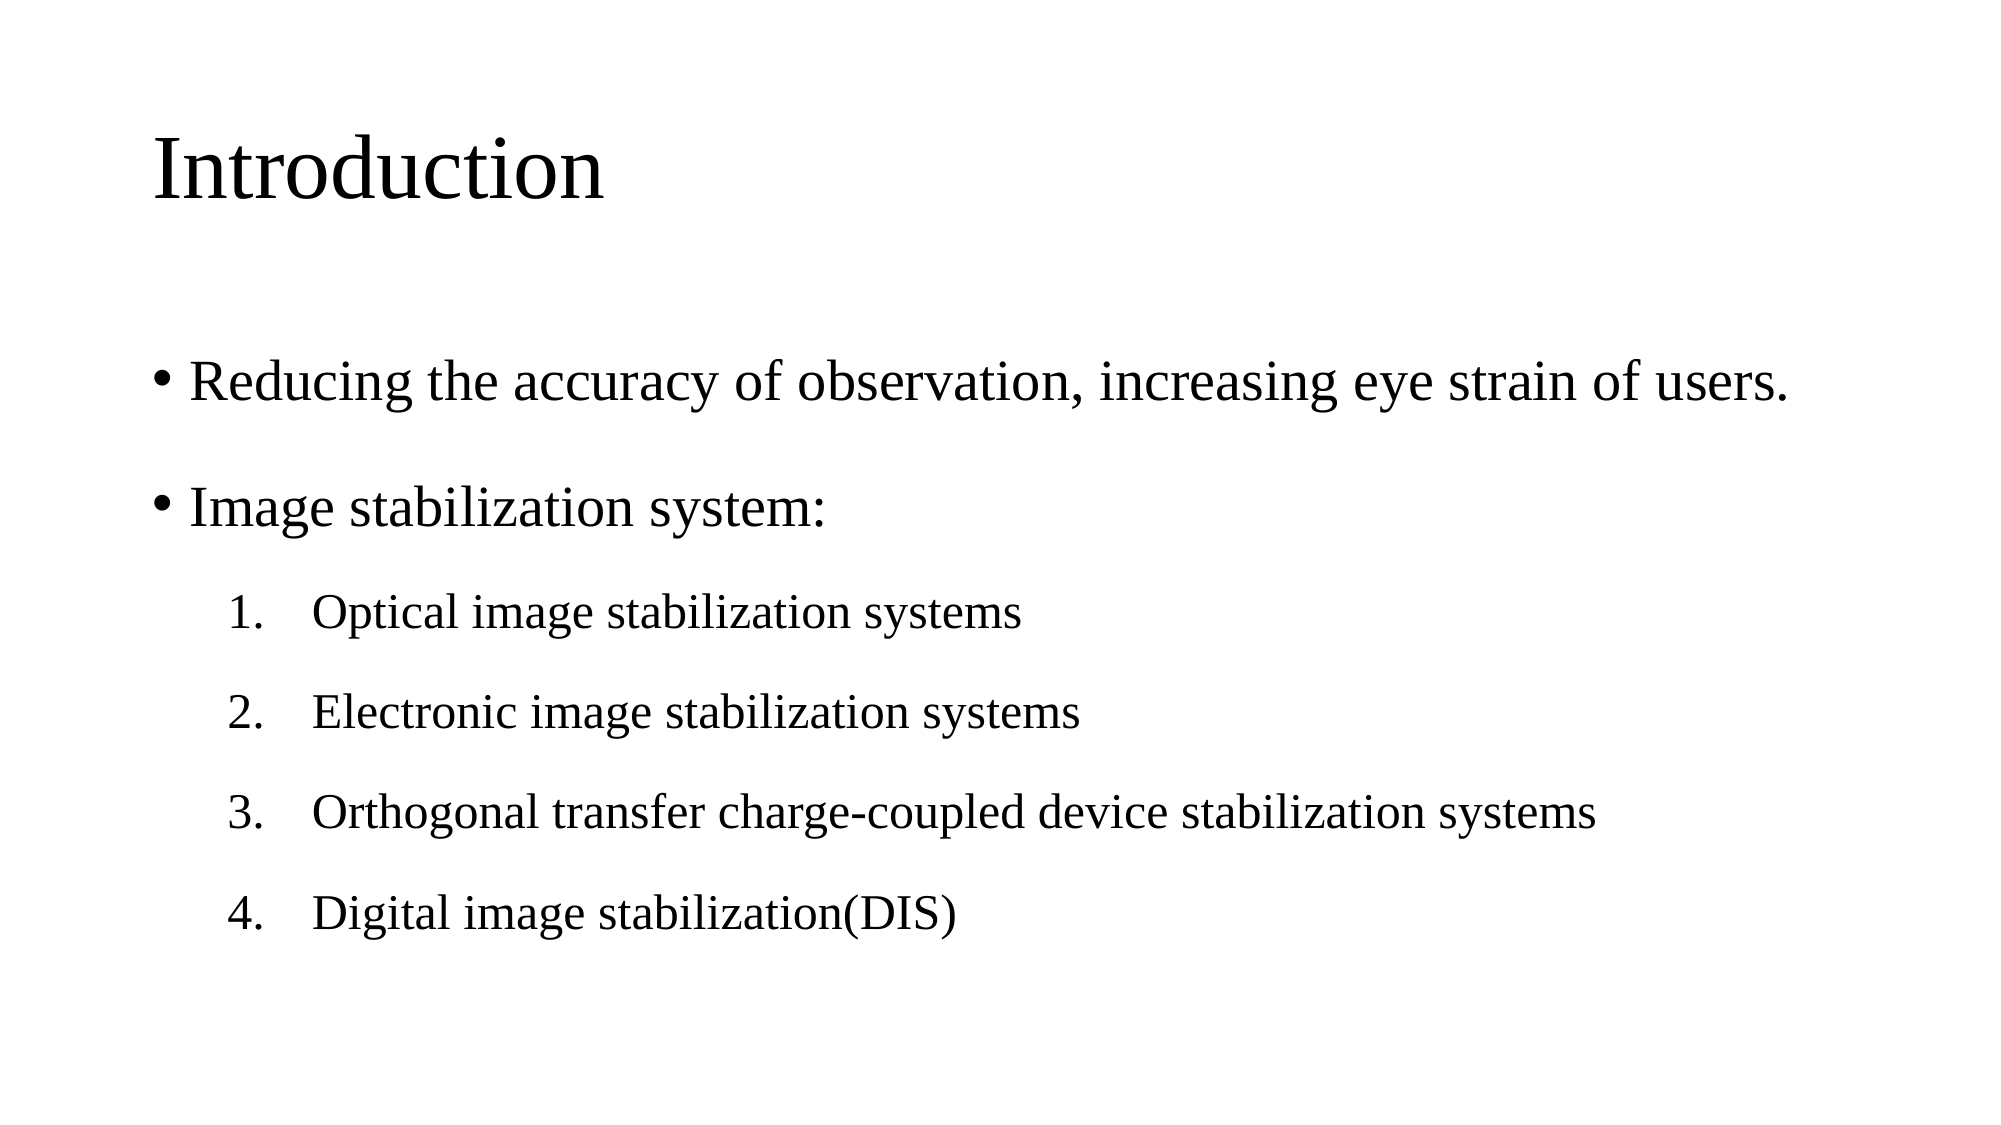

# Introduction
Reducing the accuracy of observation, increasing eye strain of users.
Image stabilization system:
Optical image stabilization systems
Electronic image stabilization systems
Orthogonal transfer charge-coupled device stabilization systems
Digital image stabilization(DIS)